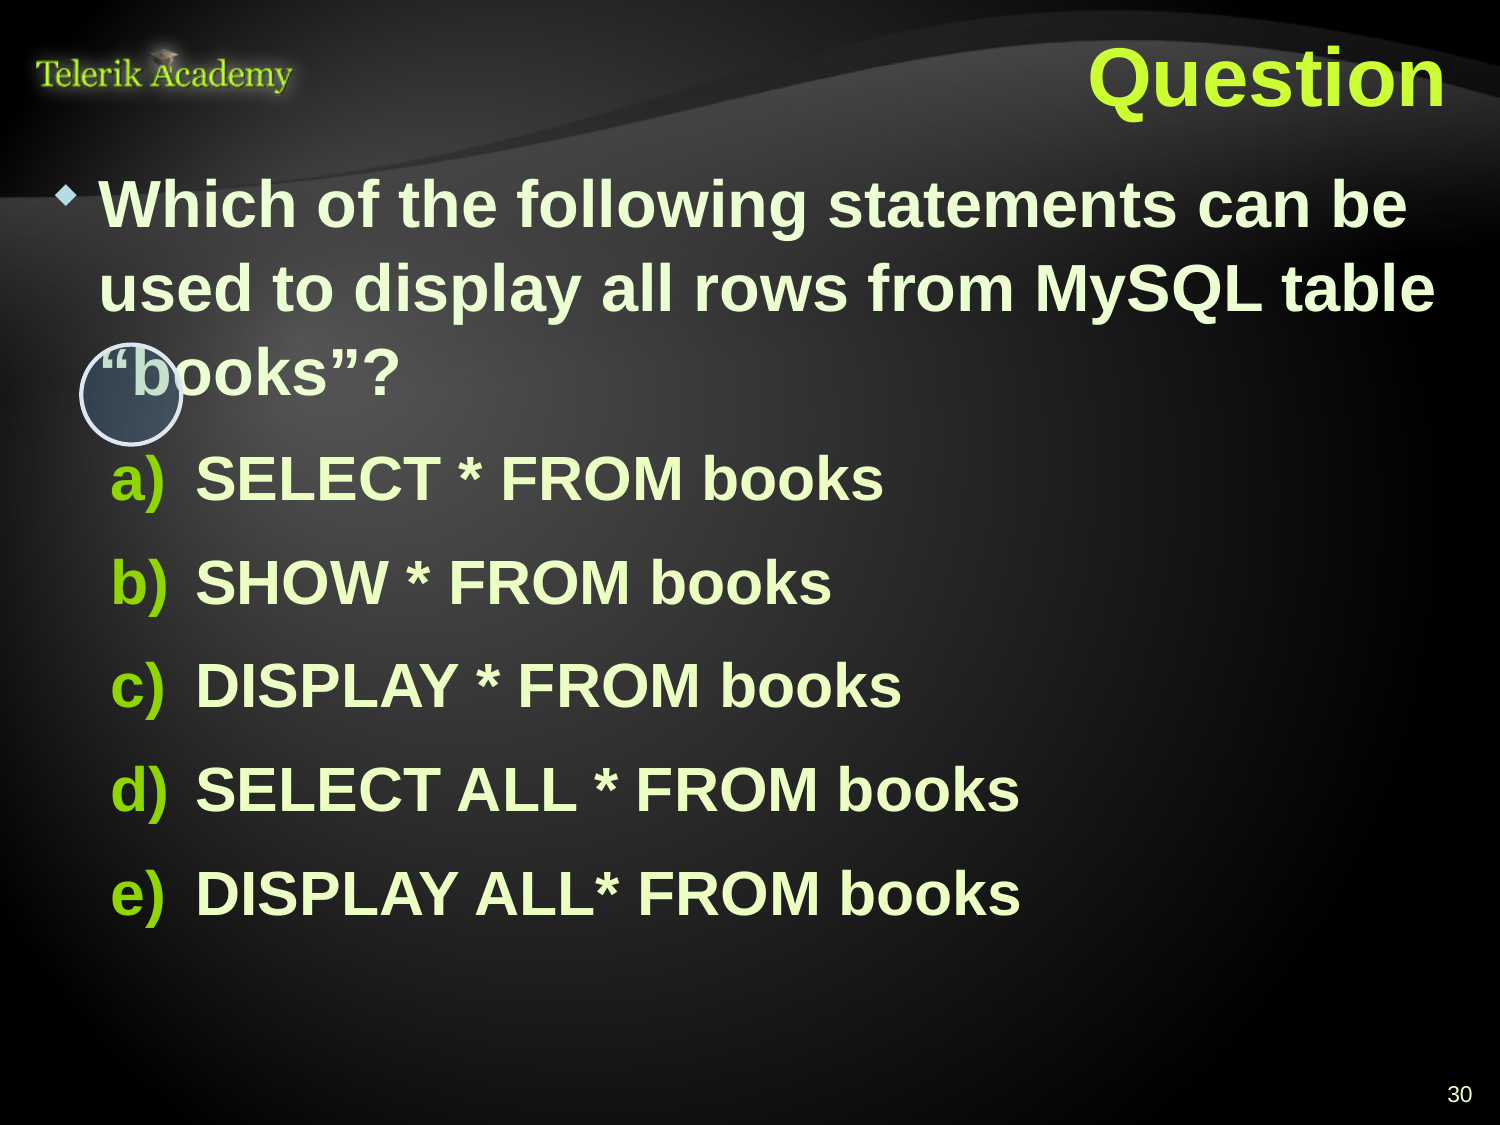

# Question
Which of the following statements can be used to display all rows from MySQL table “books”?
SELECT * FROM books
SHOW * FROM books
DISPLAY * FROM books
SELECT ALL * FROM books
DISPLAY ALL* FROM books

30